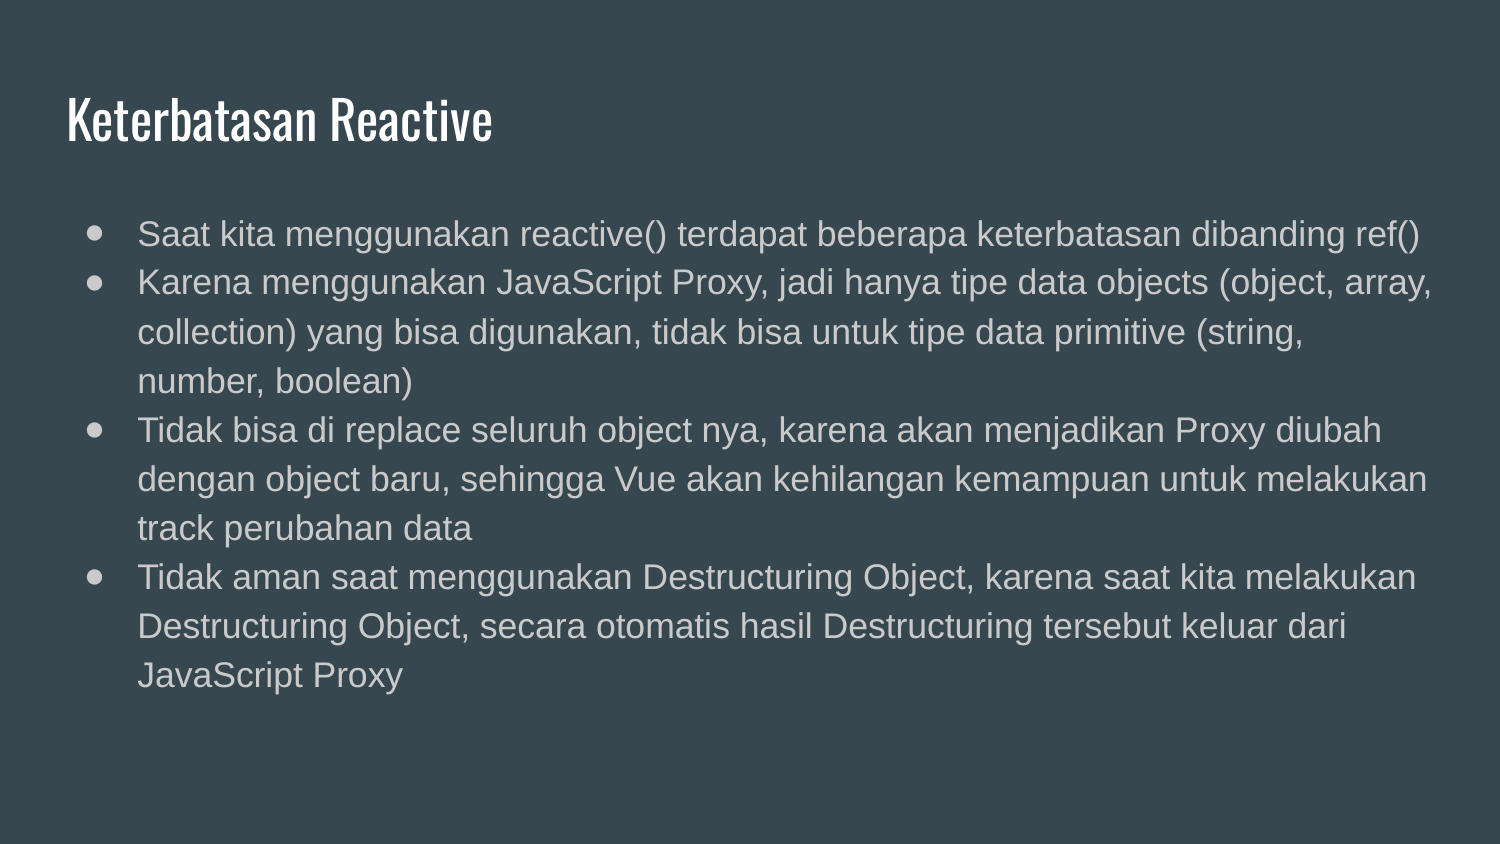

# Keterbatasan Reactive
Saat kita menggunakan reactive() terdapat beberapa keterbatasan dibanding ref()
Karena menggunakan JavaScript Proxy, jadi hanya tipe data objects (object, array, collection) yang bisa digunakan, tidak bisa untuk tipe data primitive (string, number, boolean)
Tidak bisa di replace seluruh object nya, karena akan menjadikan Proxy diubah dengan object baru, sehingga Vue akan kehilangan kemampuan untuk melakukan track perubahan data
Tidak aman saat menggunakan Destructuring Object, karena saat kita melakukan Destructuring Object, secara otomatis hasil Destructuring tersebut keluar dari JavaScript Proxy